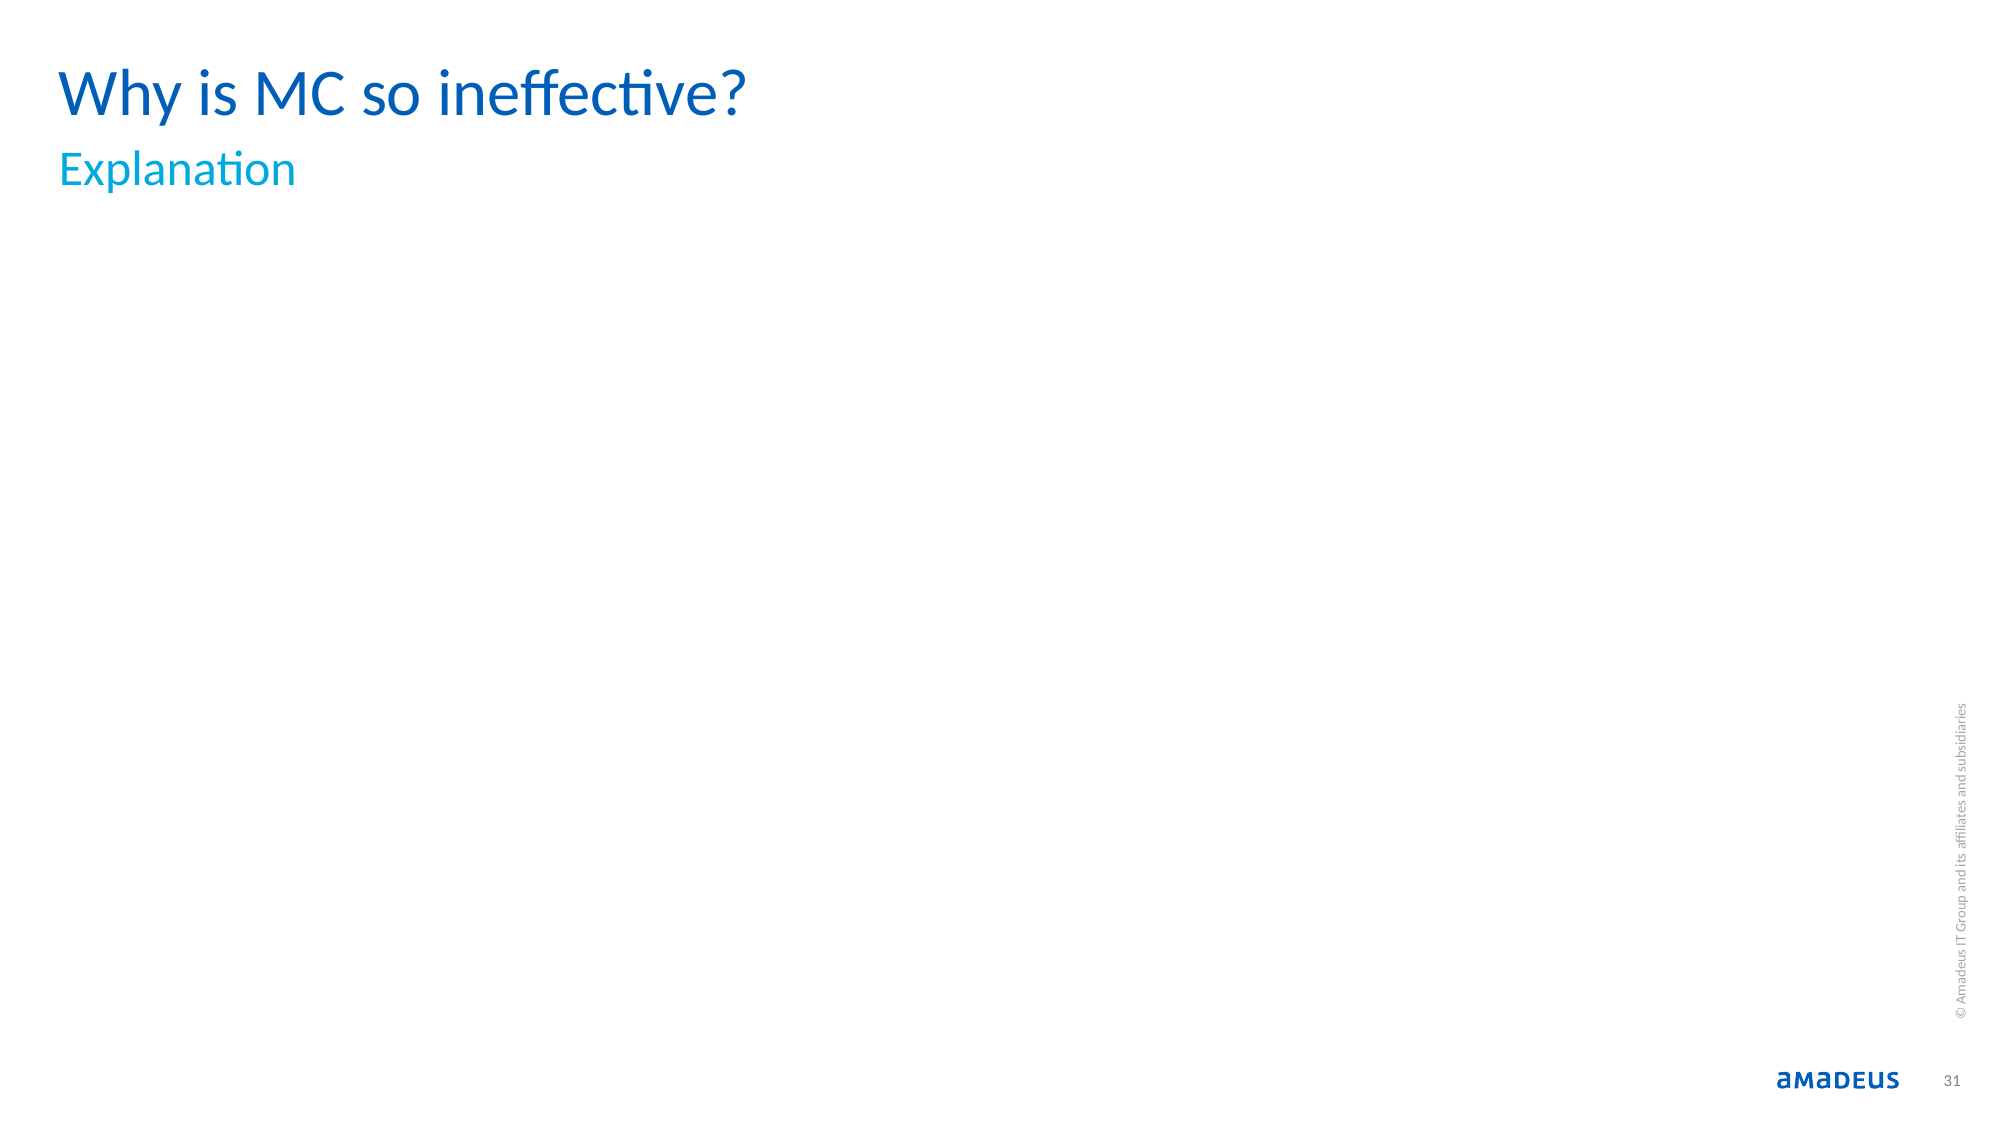

# Why is MC so ineffective?
Explanation
© Amadeus IT Group and its affiliates and subsidiaries
31